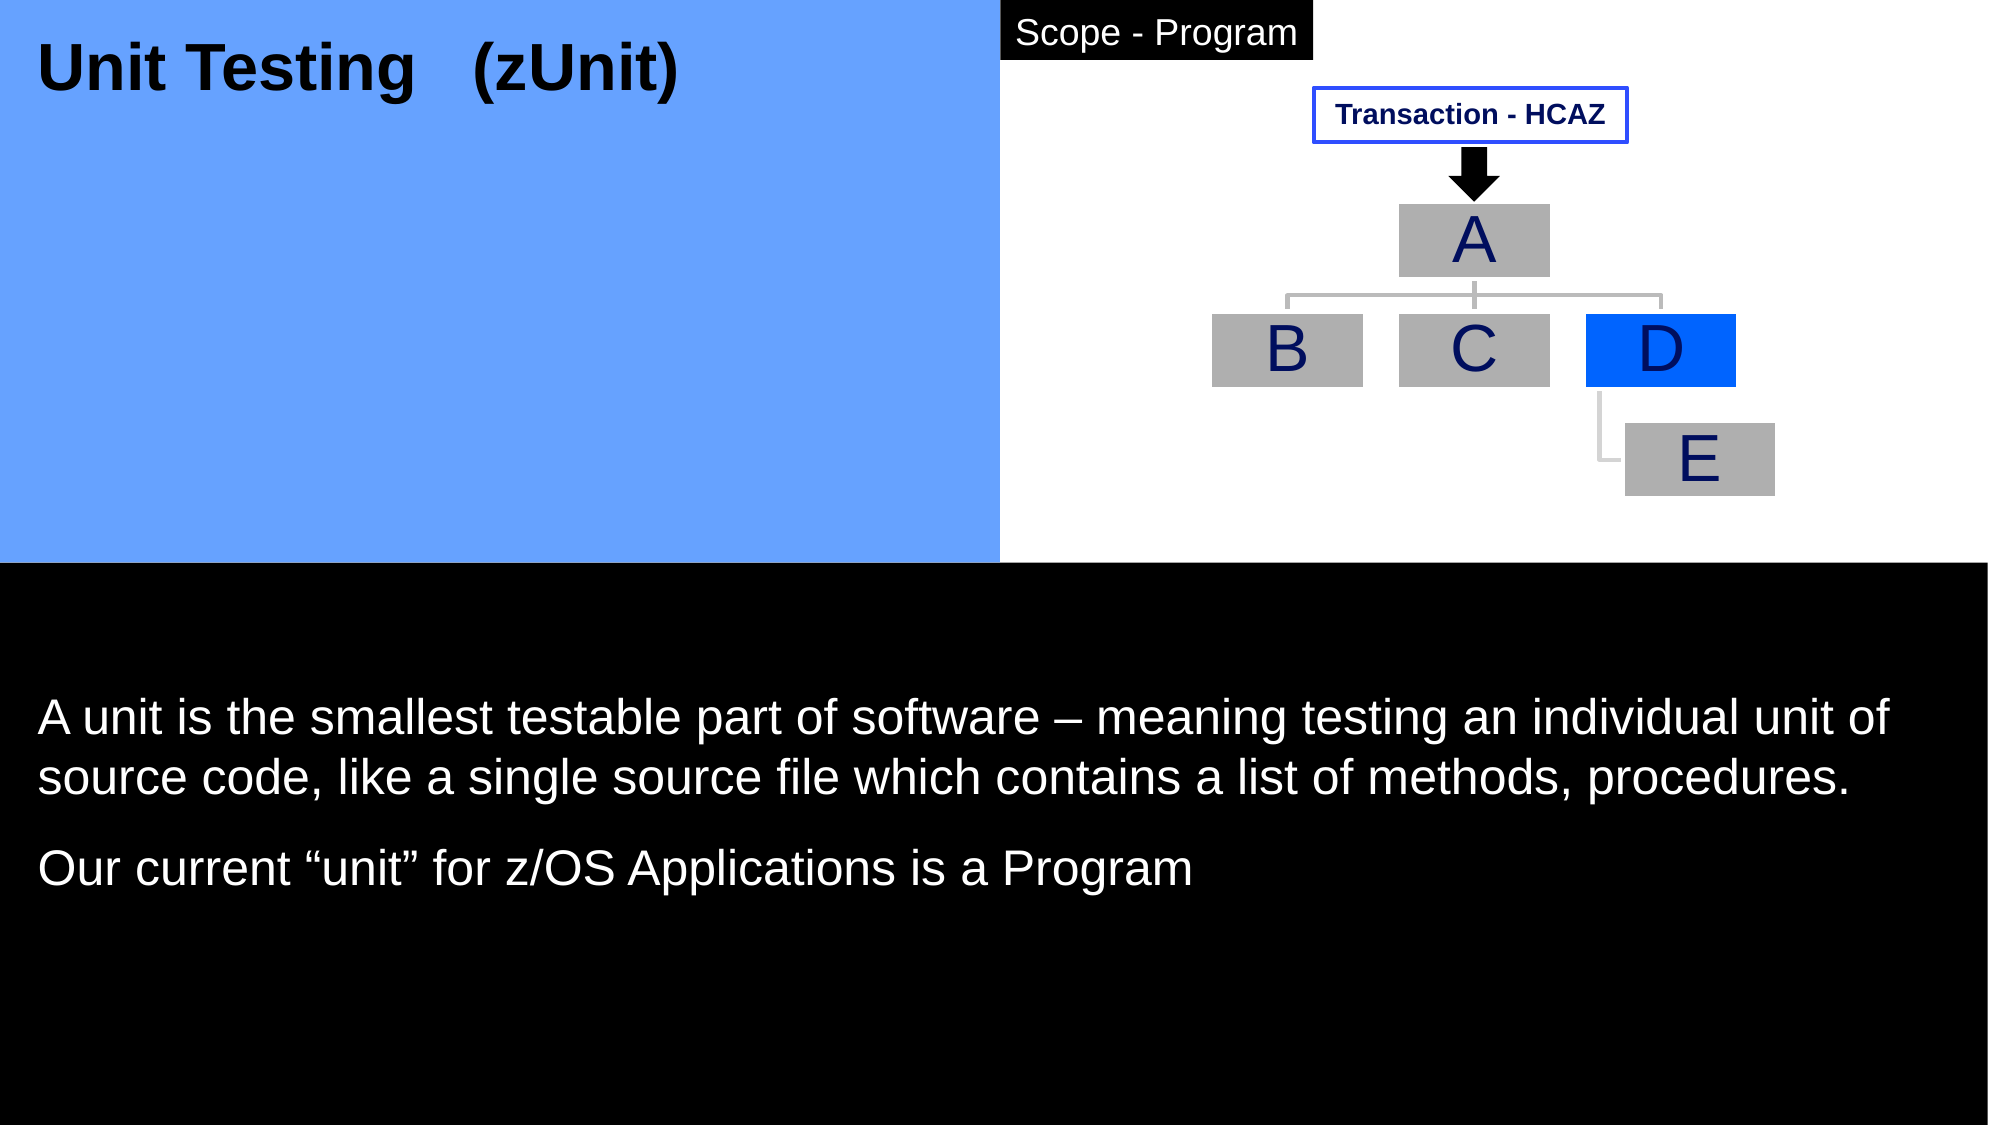

# Unit Testing   (zUnit)
Scope - Program
Transaction - HCAZ

A
B
C
D
E

A unit is the smallest testable part of software – meaning testing an individual unit of source code, like a single source file which contains a list of methods, procedures.
Our current “unit” for z/OS Applications is a Program